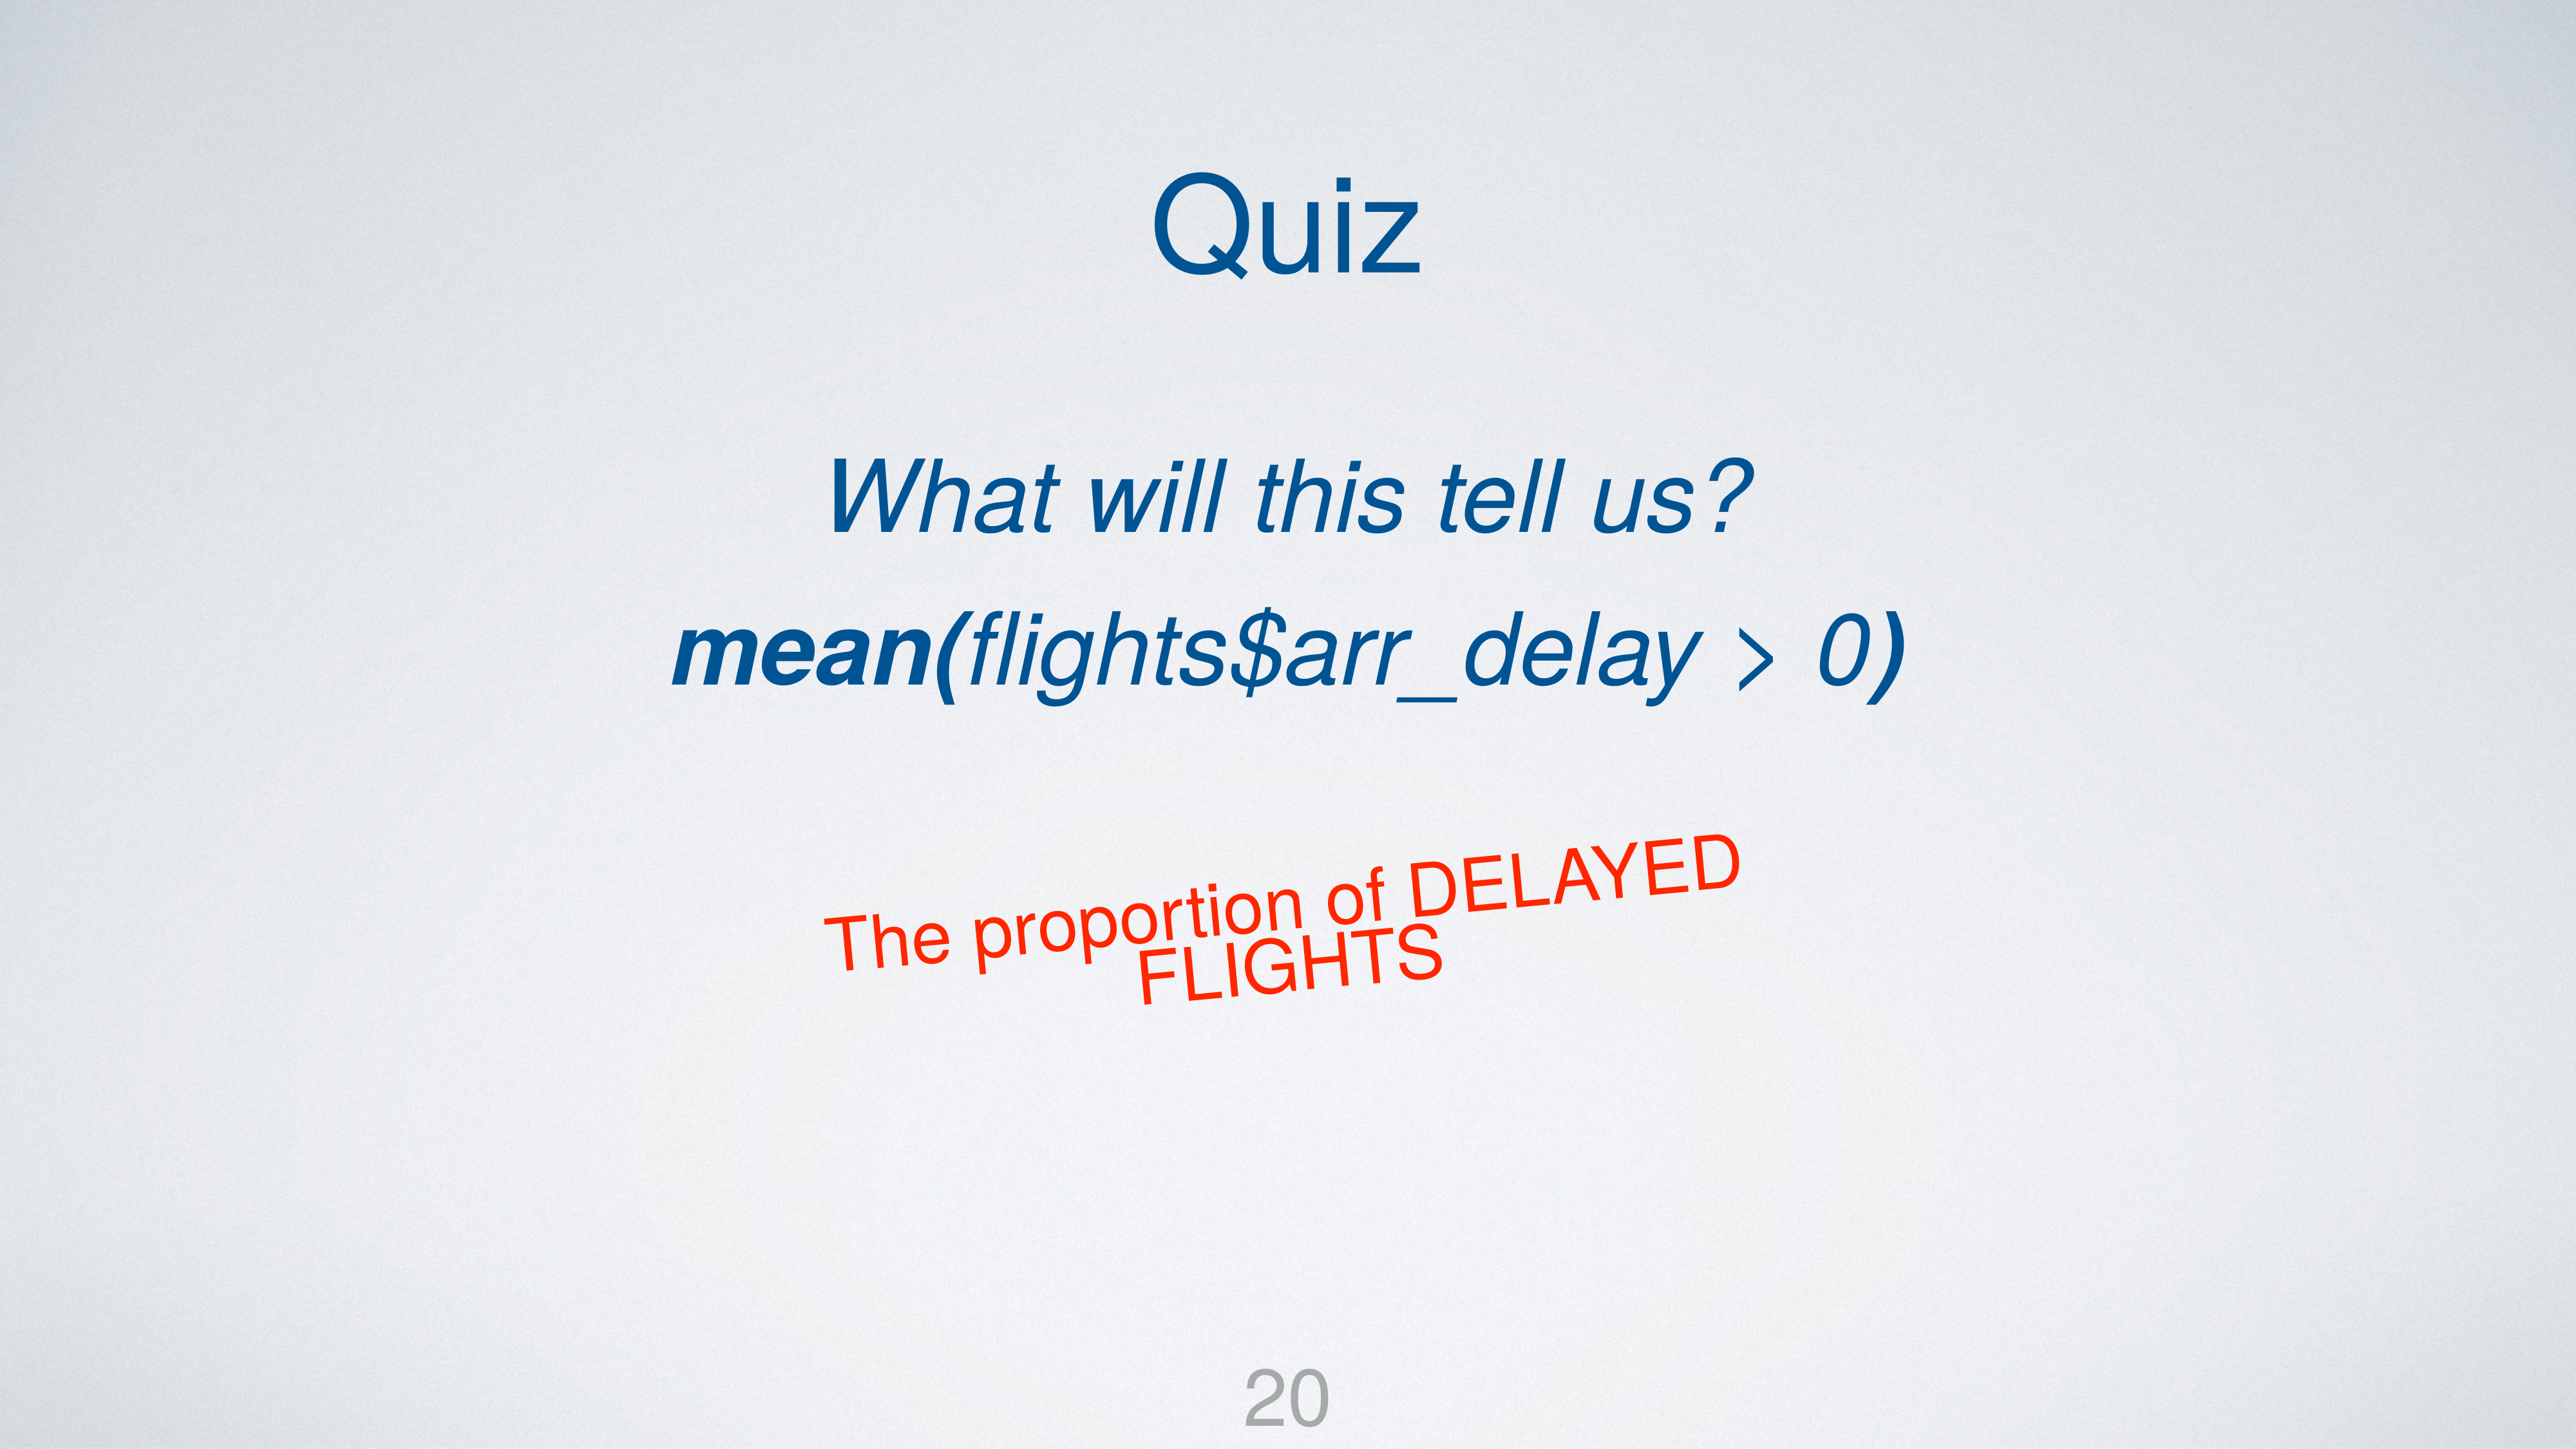

Quiz
What will this tell us?
mean(flights$arr_delay > 0)
The proportion of DELAYED FLIGHTS
20